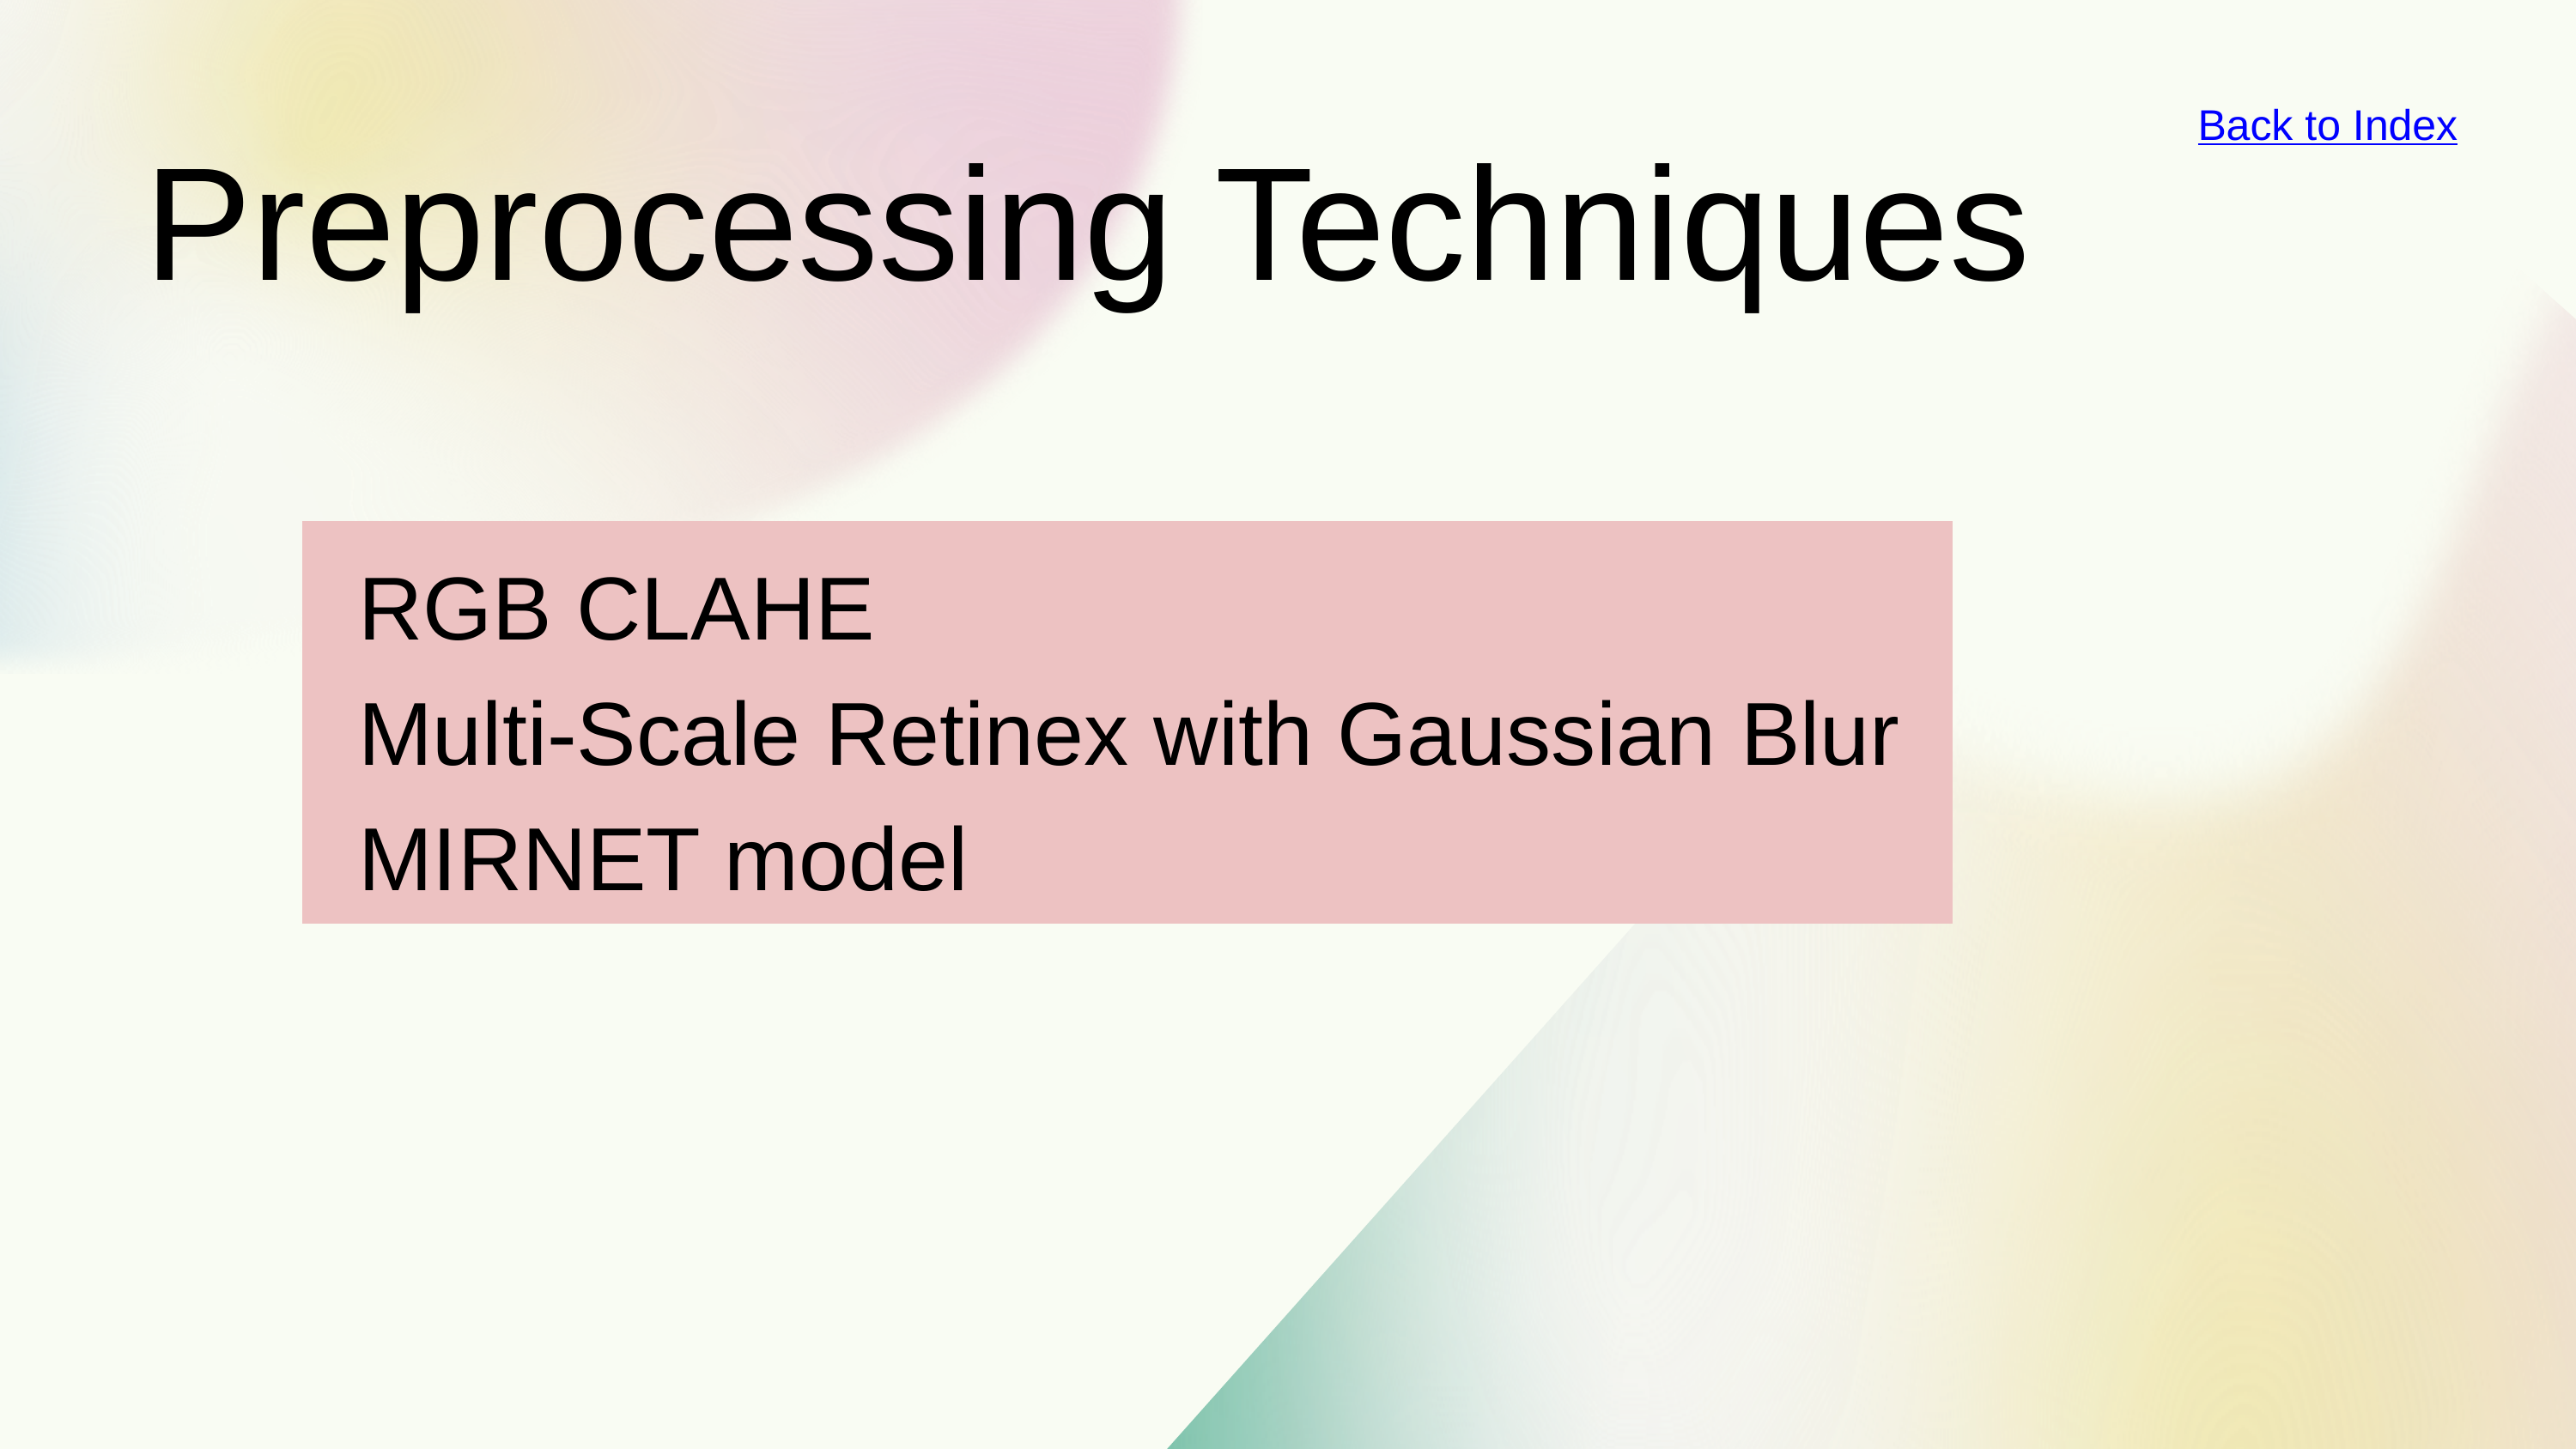

Back to Index
Preprocessing Techniques

RGB CLAHE
Multi-Scale Retinex with Gaussian Blur
MIRNET model